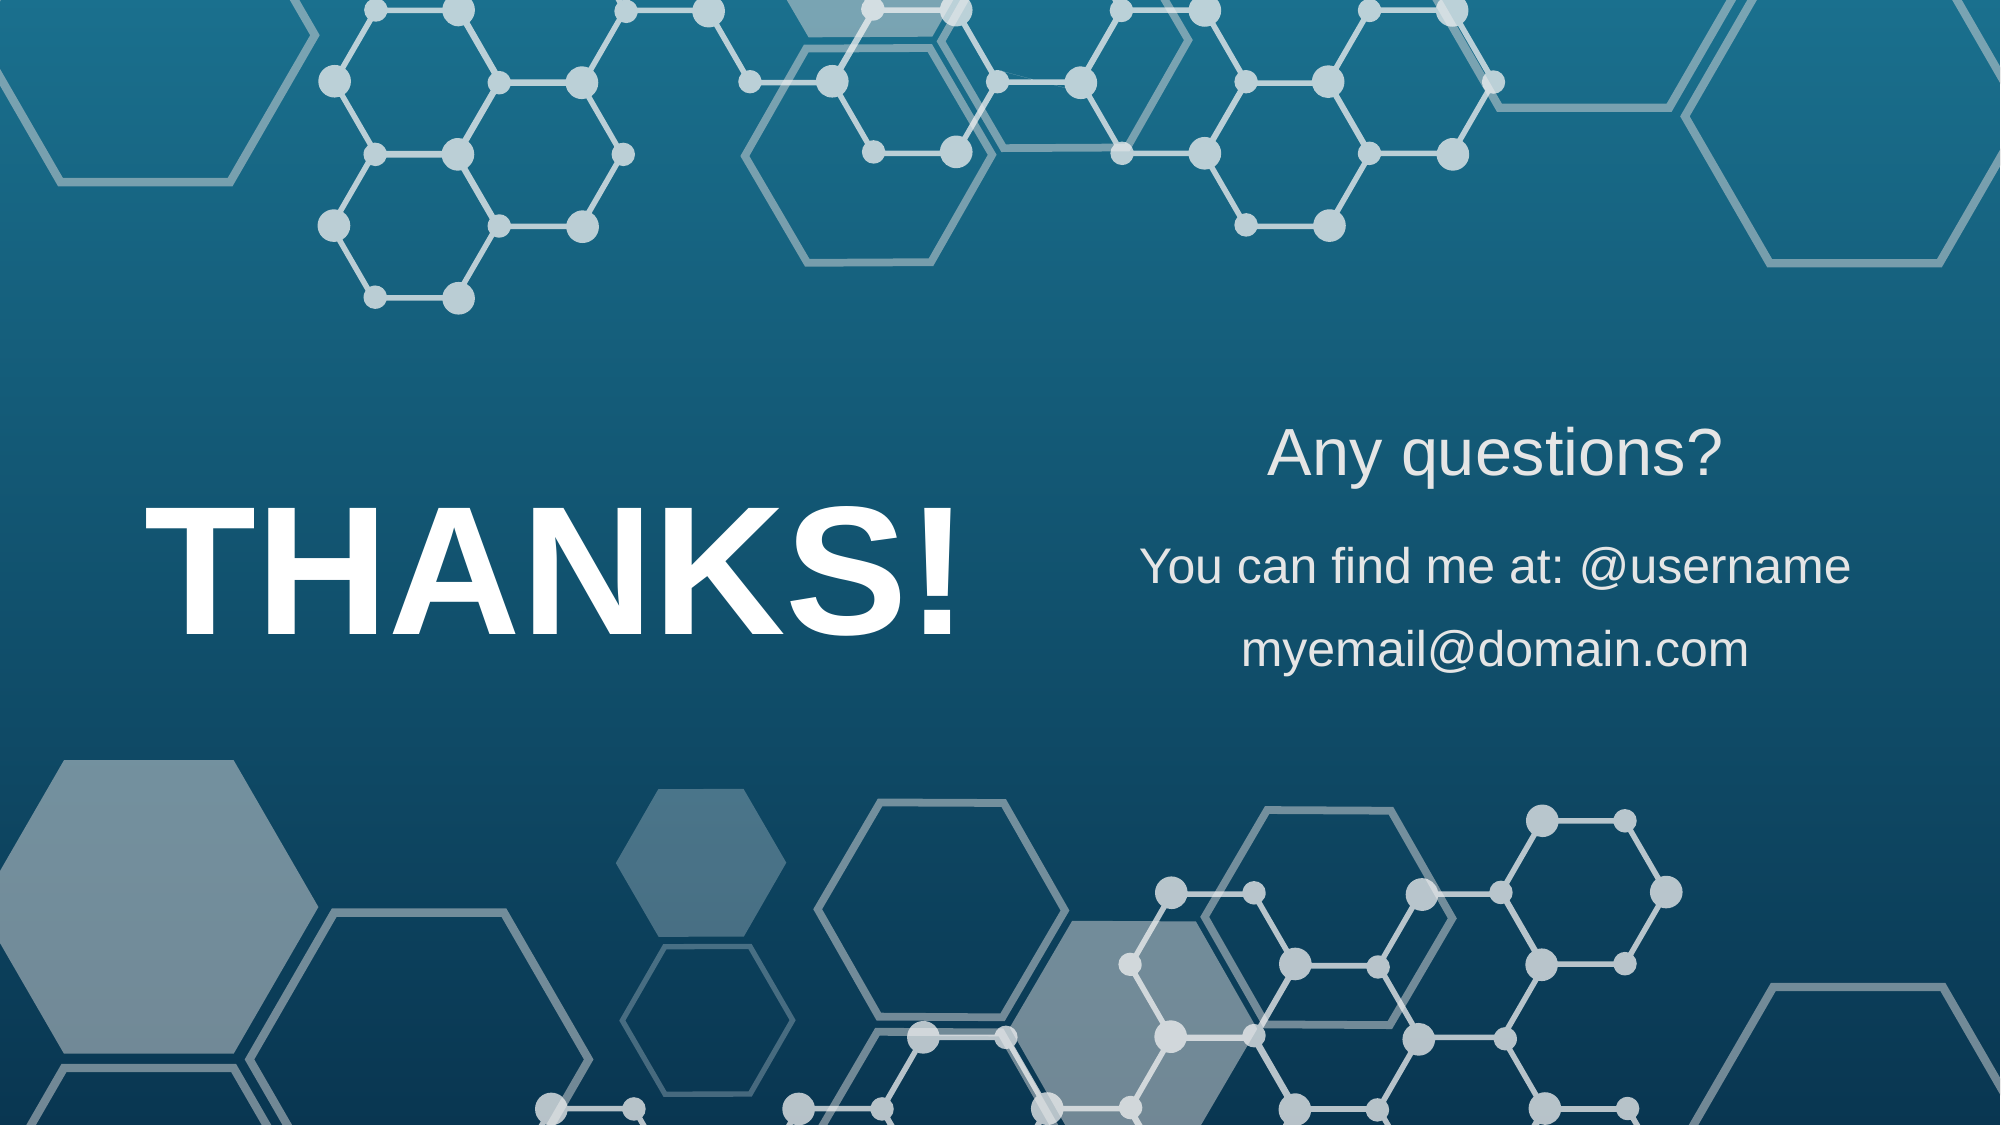

Any questions?
THANKS!
You can find me at: @username
myemail@domain.com